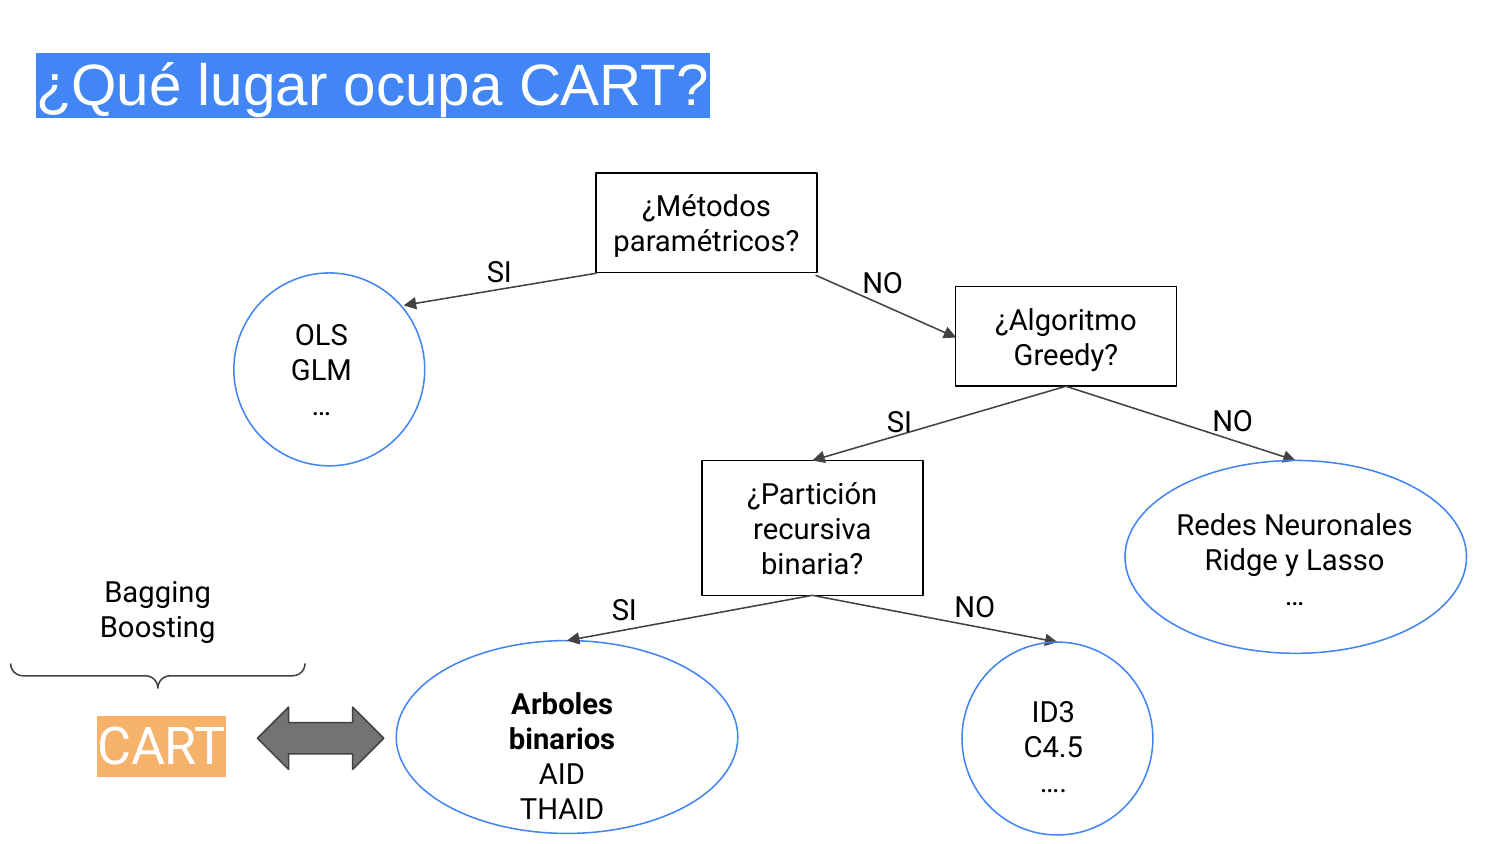

# ¿Qué lugar ocupa CART?
¿Métodos paramétricos?
SI
NO

¿Algoritmo Greedy?
OLS
GLM
…
NO
SI
¿Partición recursiva binaria?

Redes Neuronales
Ridge y Lasso
…

Bagging
Boosting
NO
SI

Arboles binarios
AID
THAID
ID3
C4.5
….
CART